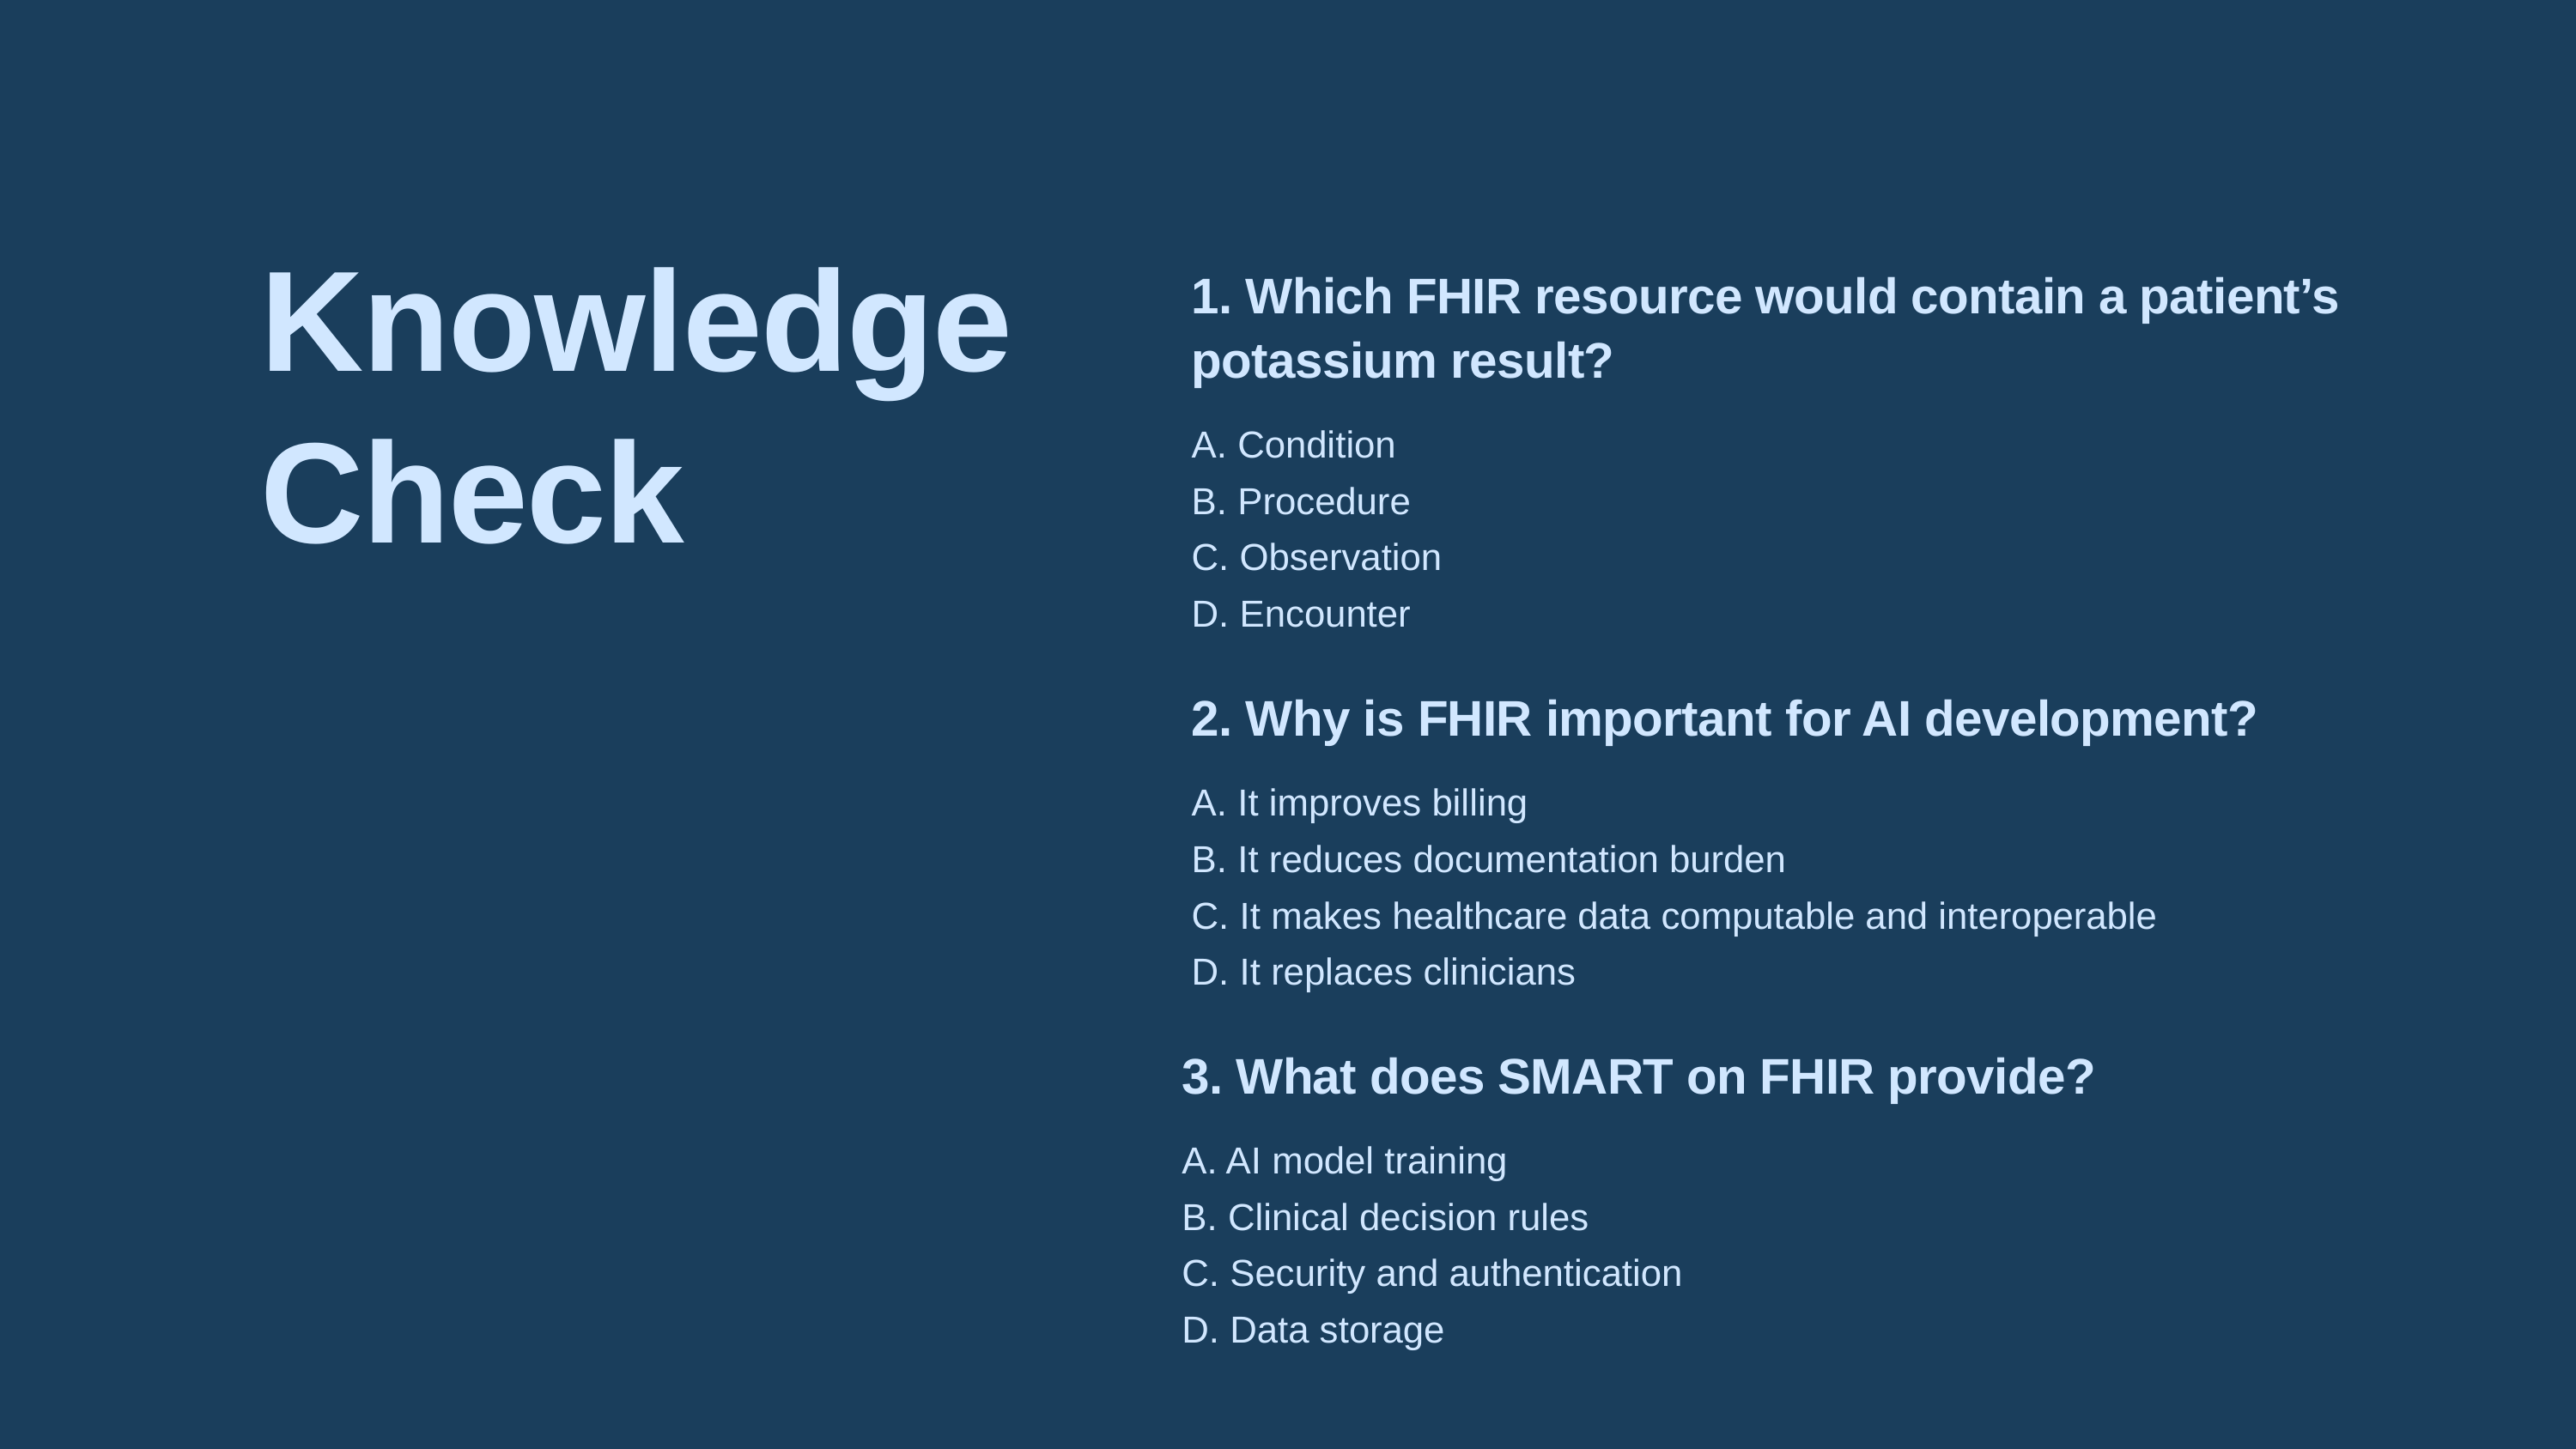

Knowledge Check
1. Which FHIR resource would contain a patient’s potassium result?
A. Condition
B. Procedure
C. Observation
D. Encounter
2. Why is FHIR important for AI development?
A. It improves billing
B. It reduces documentation burden
C. It makes healthcare data computable and interoperable
D. It replaces clinicians

3. What does SMART on FHIR provide?
A. AI model training
B. Clinical decision rules
C. Security and authentication
D. Data storage